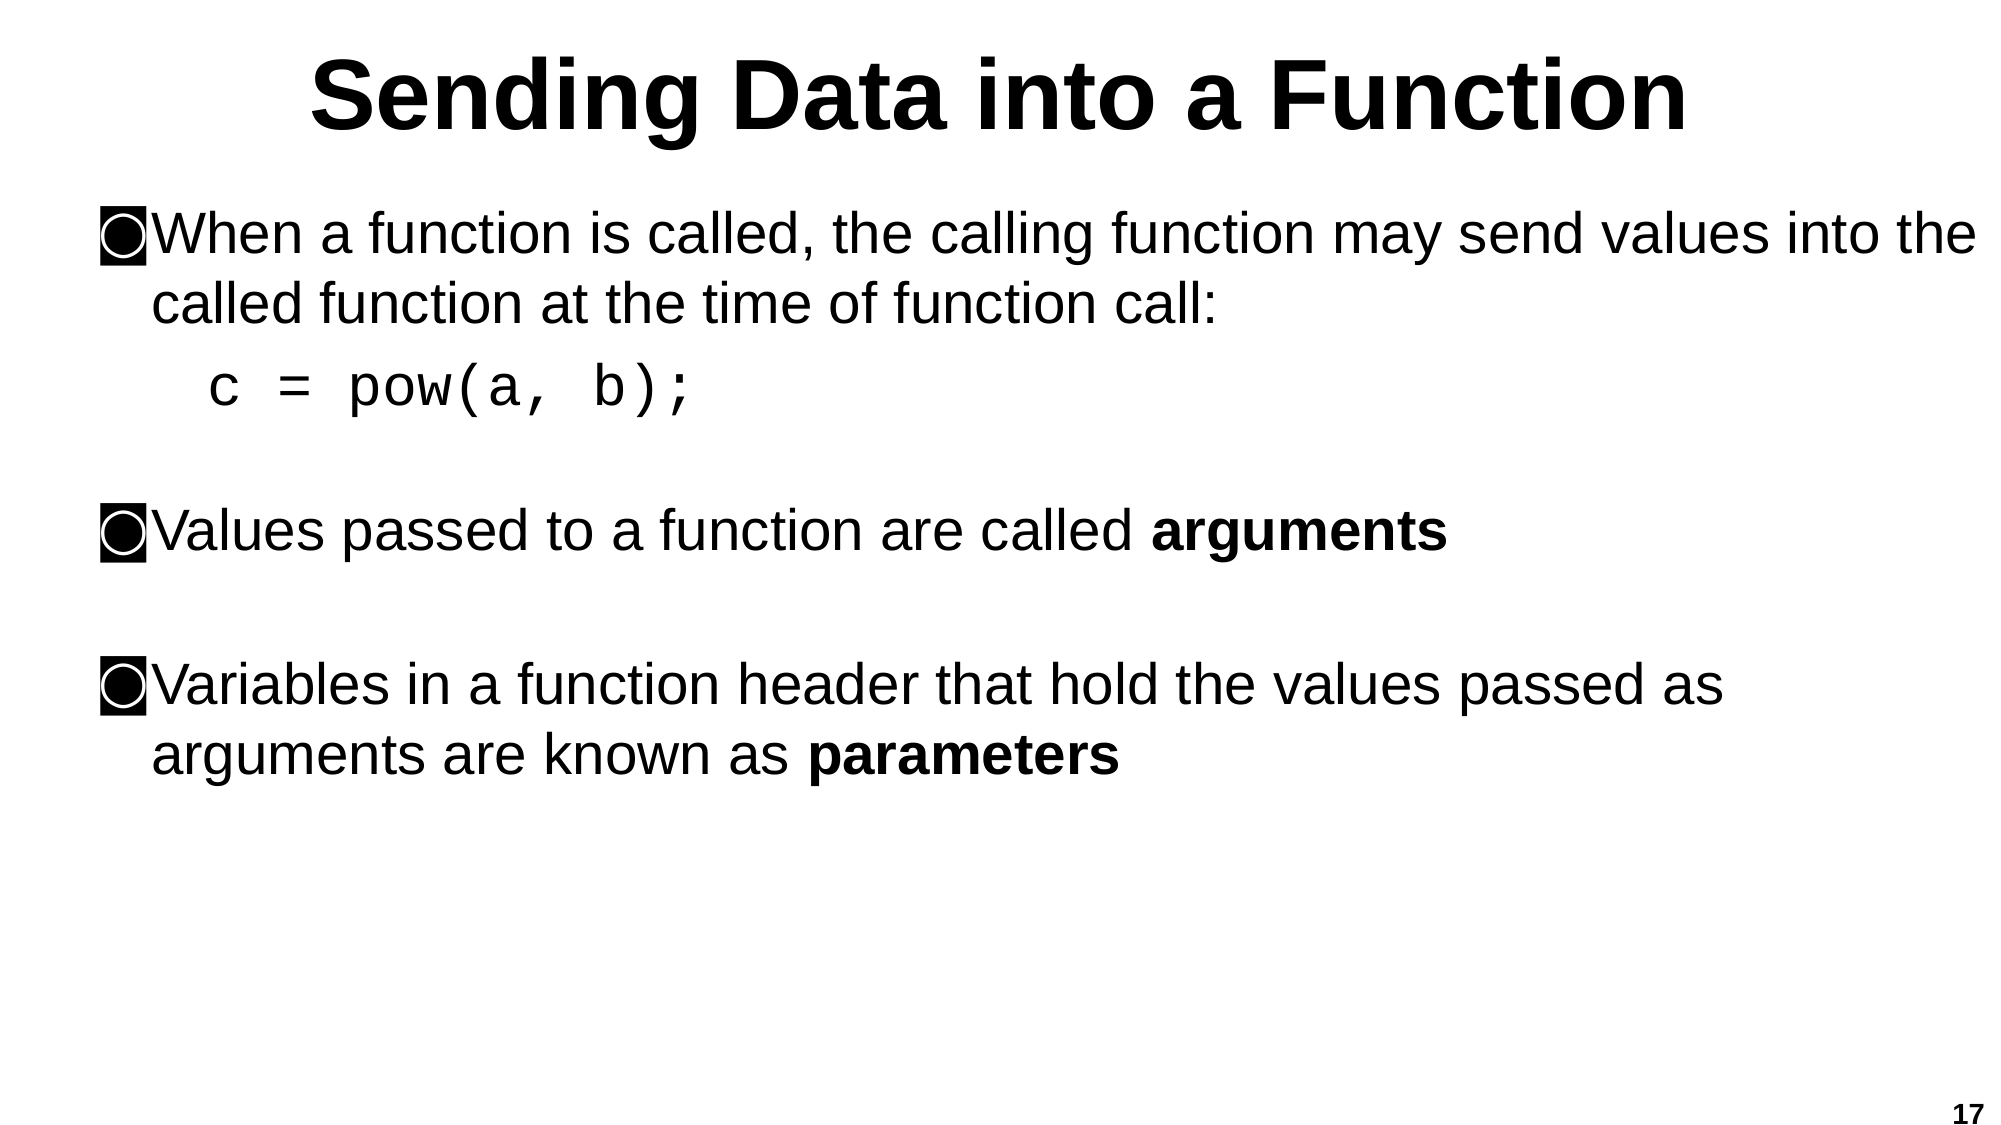

# Sending Data into a Function
When a function is called, the calling function may send values into the called function at the time of function call:
c = pow(a, b);
Values passed to a function are called arguments
Variables in a function header that hold the values passed as arguments are known as parameters
17